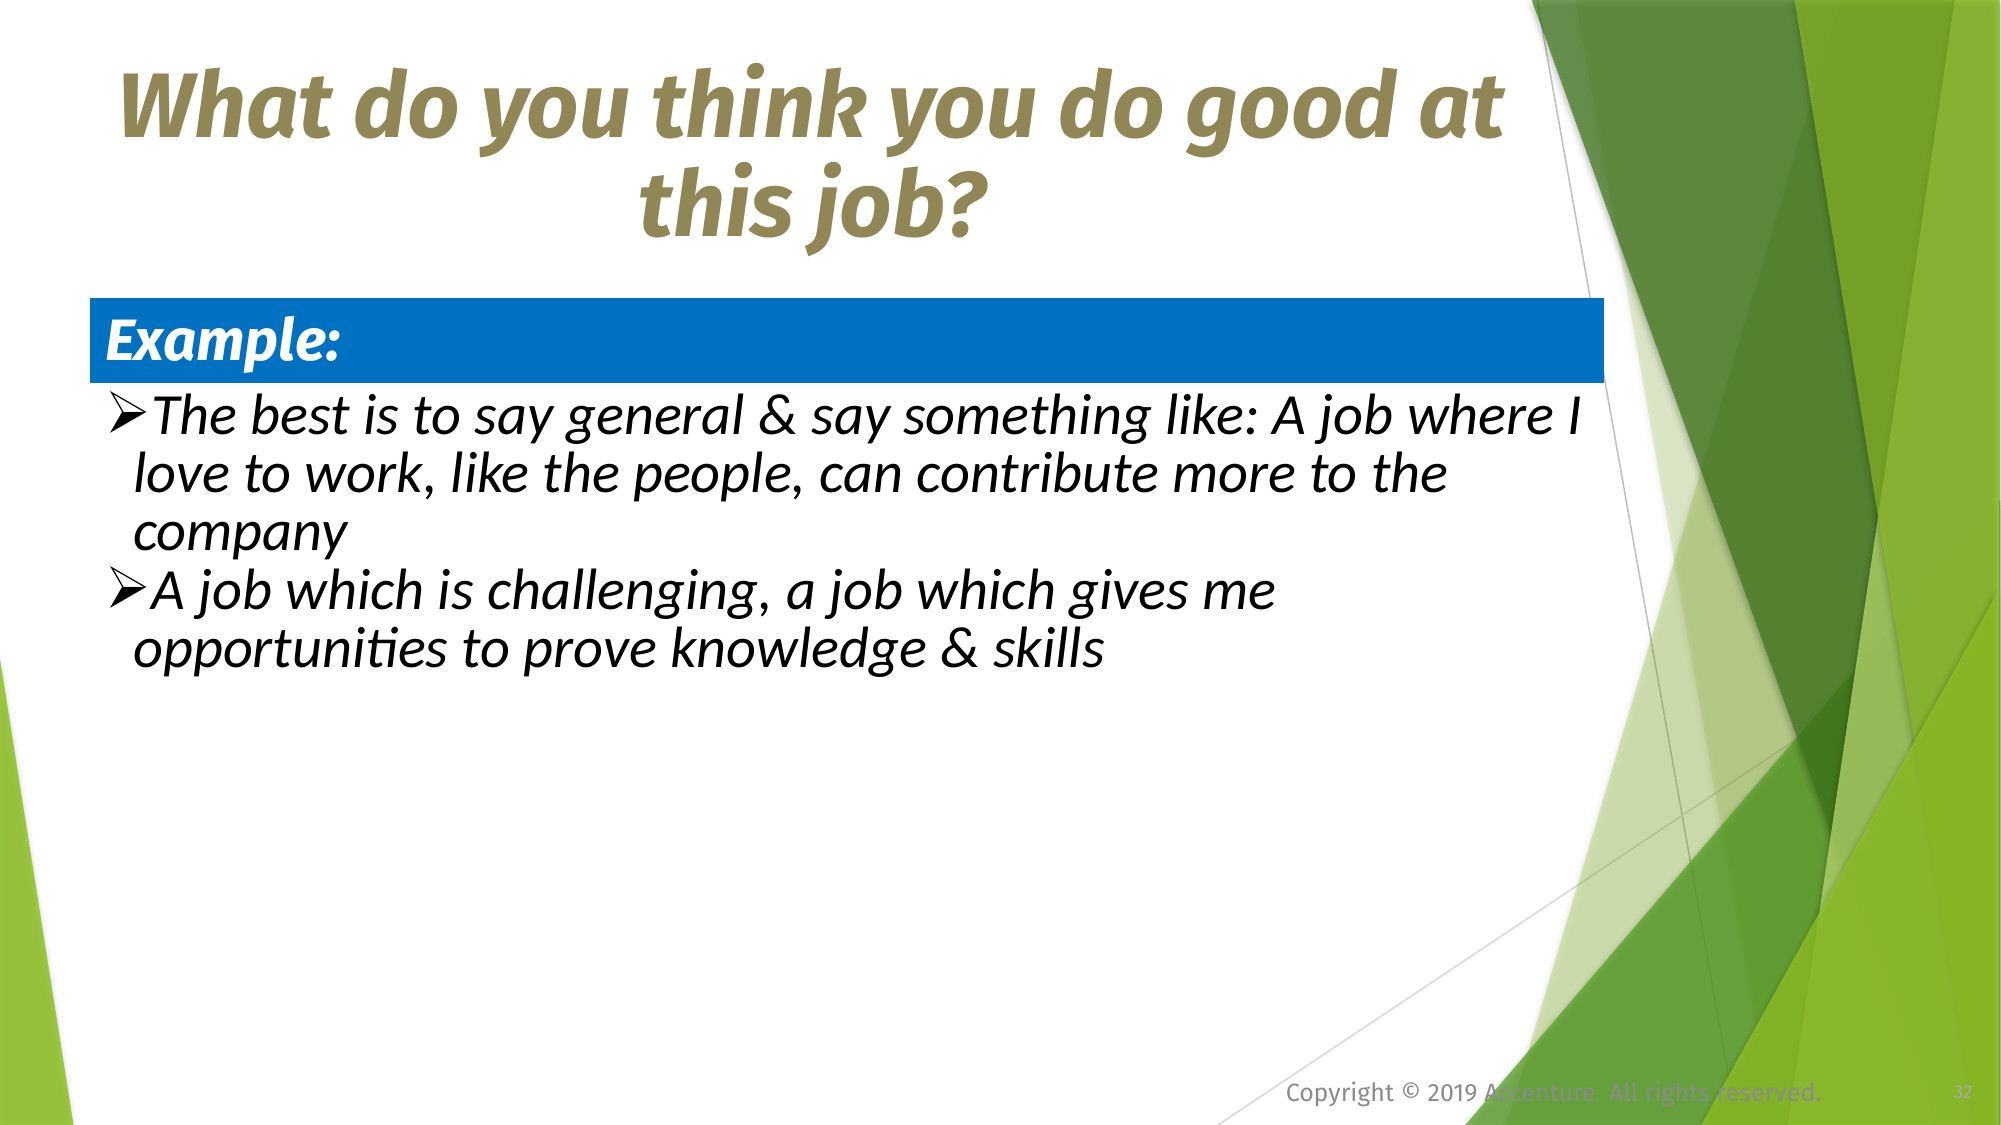

What do you think you do good at this job?
| Example: |
| --- |
| The best is to say general & say something like: A job where I love to work, like the people, can contribute more to the company A job which is challenging, a job which gives me opportunities to prove knowledge & skills |

32